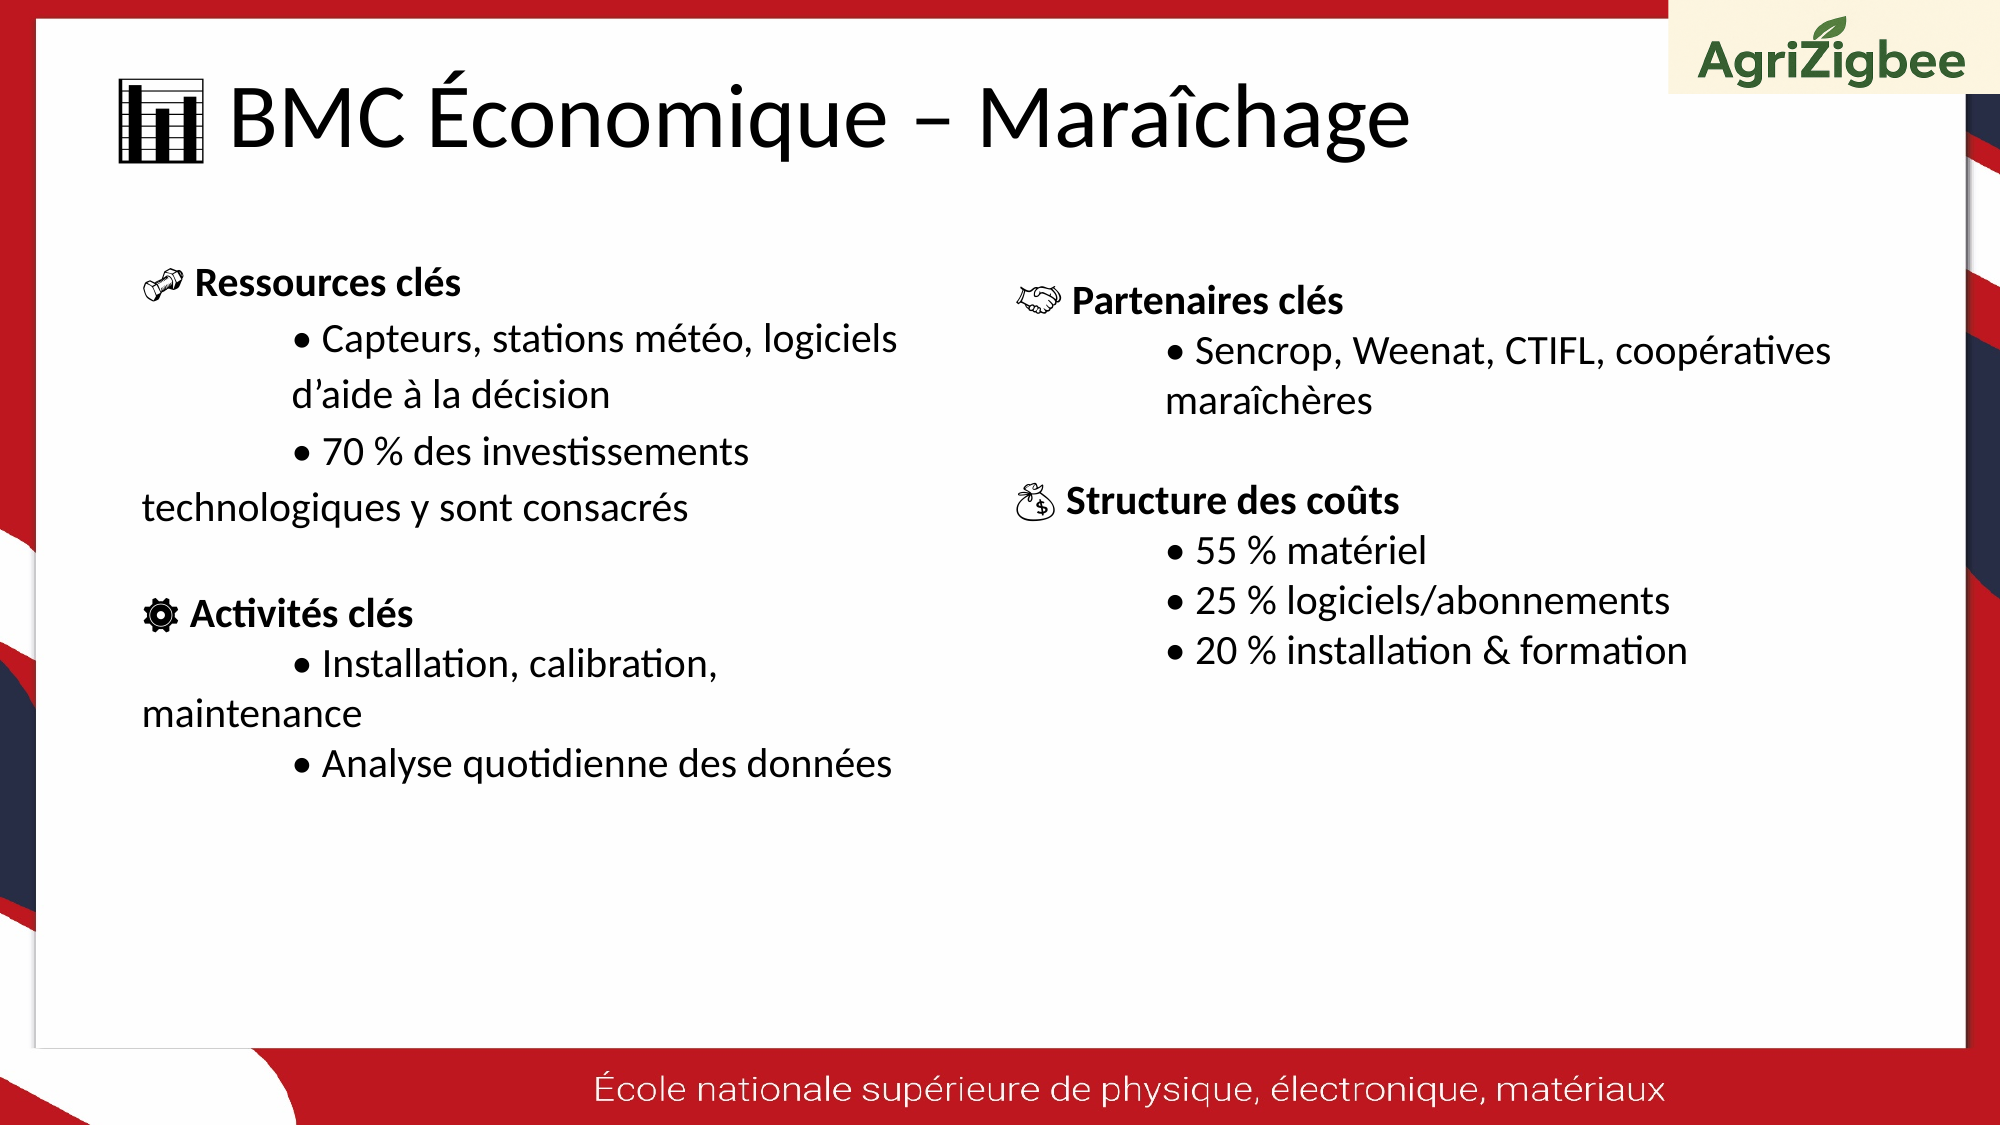

# 📊 BMC Économique – Maraîchage
🔩 Ressources clés​
	• Capteurs, stations météo, logiciels 	d’aide à la décision​
	• 70 % des investissements 	technologiques y sont consacrés​

⚙ Activités clés
 	• Installation, calibration, 	maintenance
 	• Analyse quotidienne des données

🤝 Partenaires clés
	• Sencrop, Weenat, CTIFL, coopératives 	maraîchères

💰 Structure des coûts
	• 55 % matériel
	• 25 % logiciels/abonnements
	• 20 % installation & formation